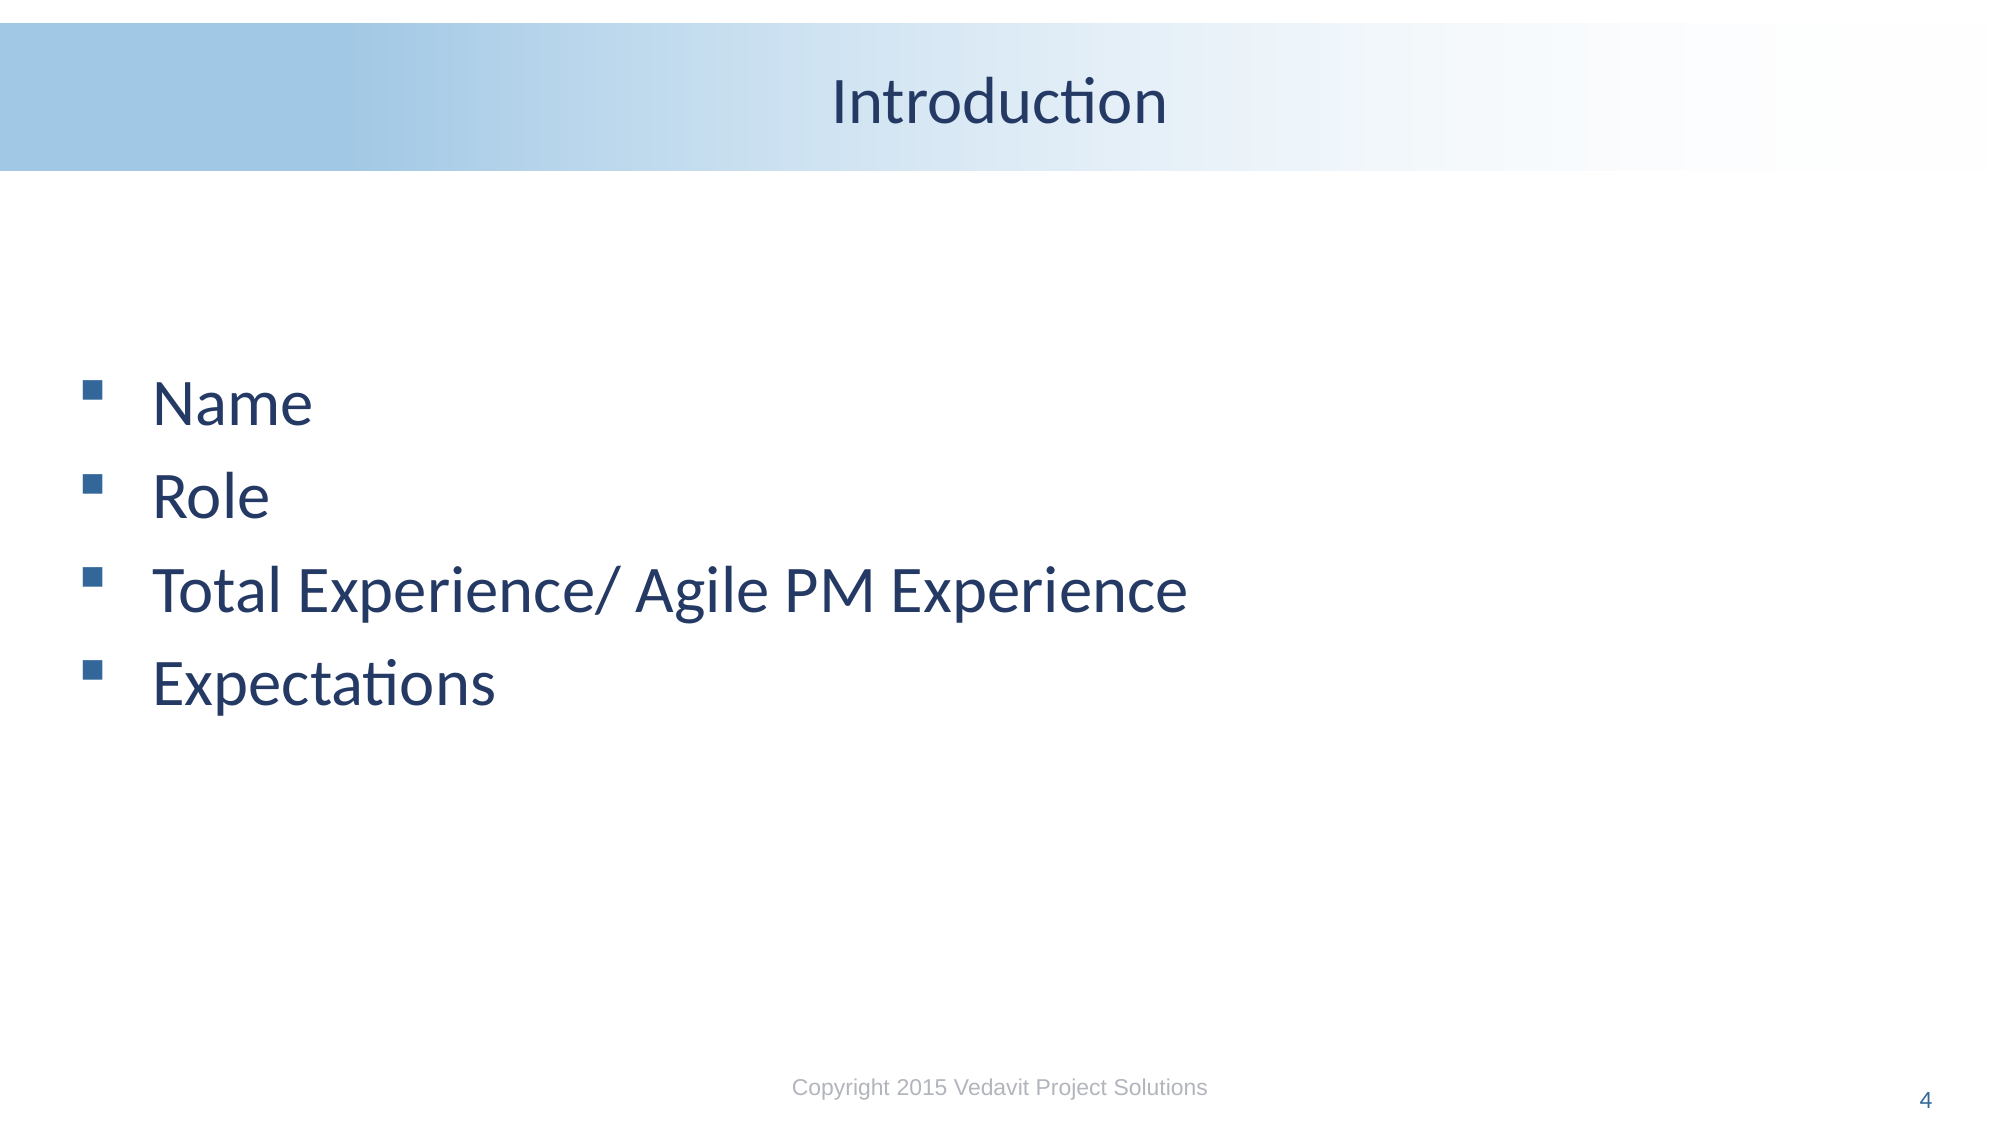

# Introduction

Name
Role
Total Experience/ Agile PM Experience
Expectations
Copyright 2015 Vedavit Project Solutions
4